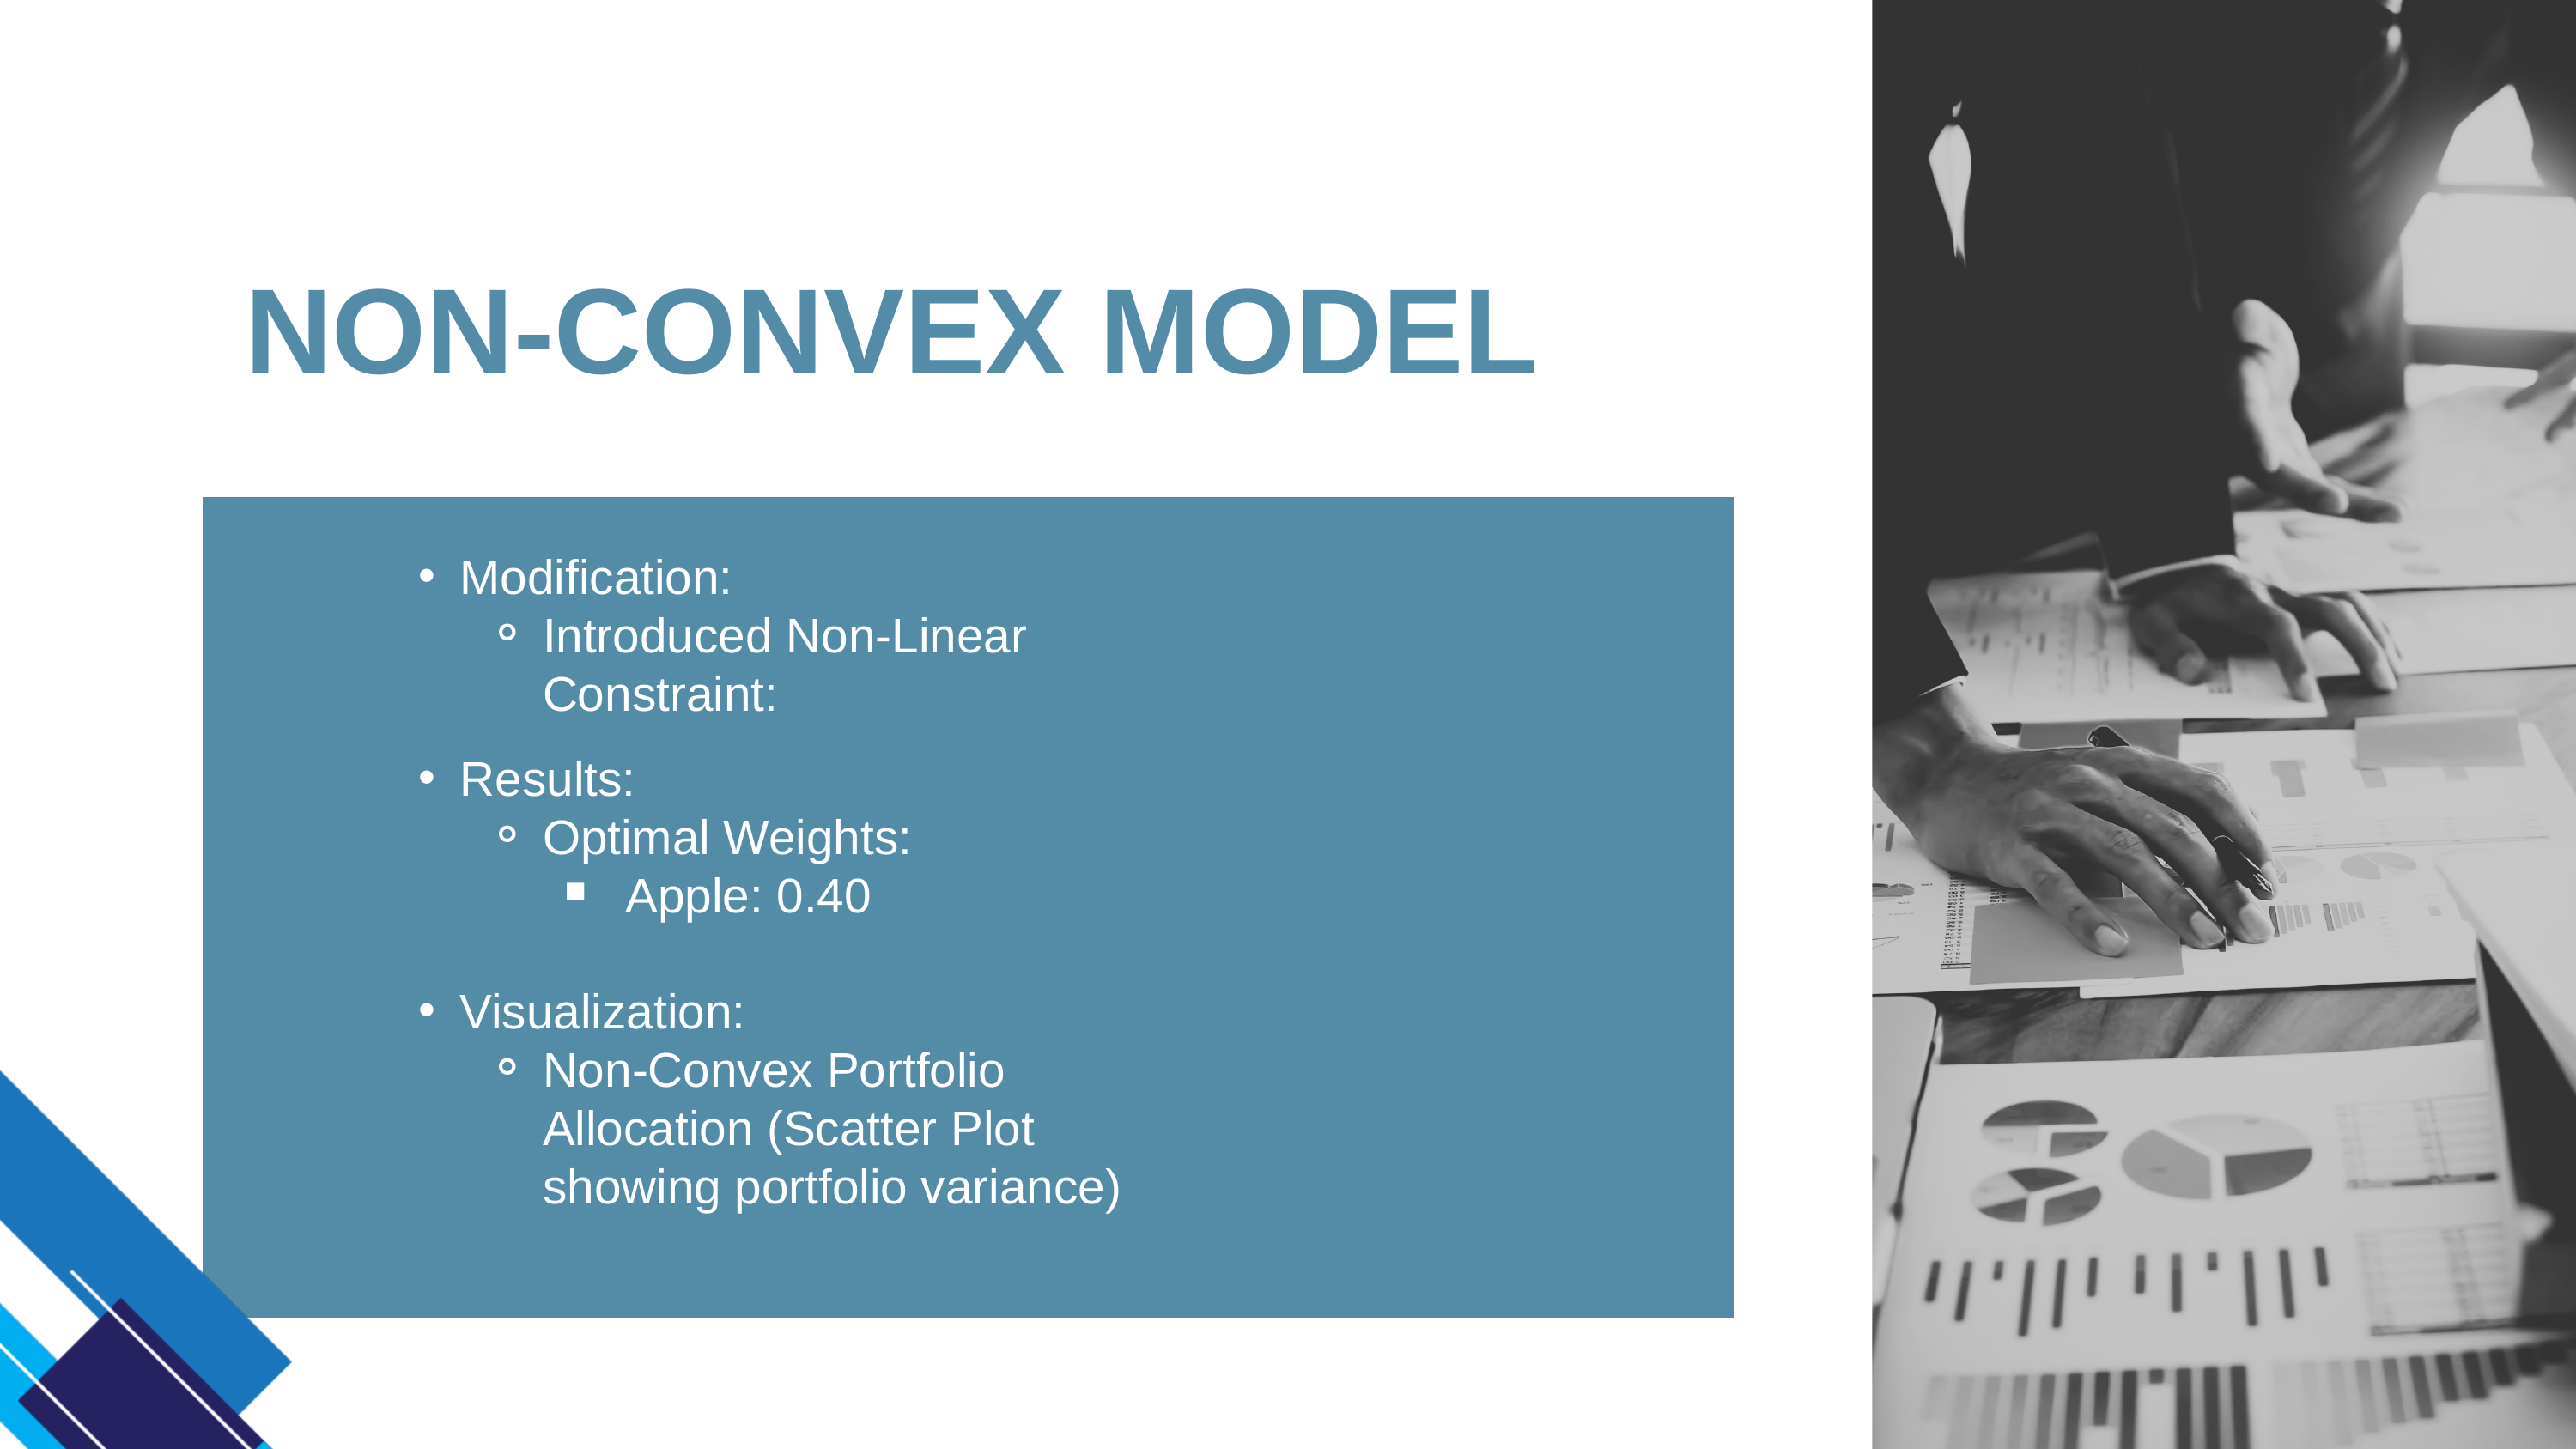

NON-CONVEX MODEL

Modification:
Introduced Non-Linear Constraint:

Results:
Optimal Weights:
Apple: 0.40

Visualization:
Non-Convex Portfolio Allocation (Scatter Plot showing portfolio variance)